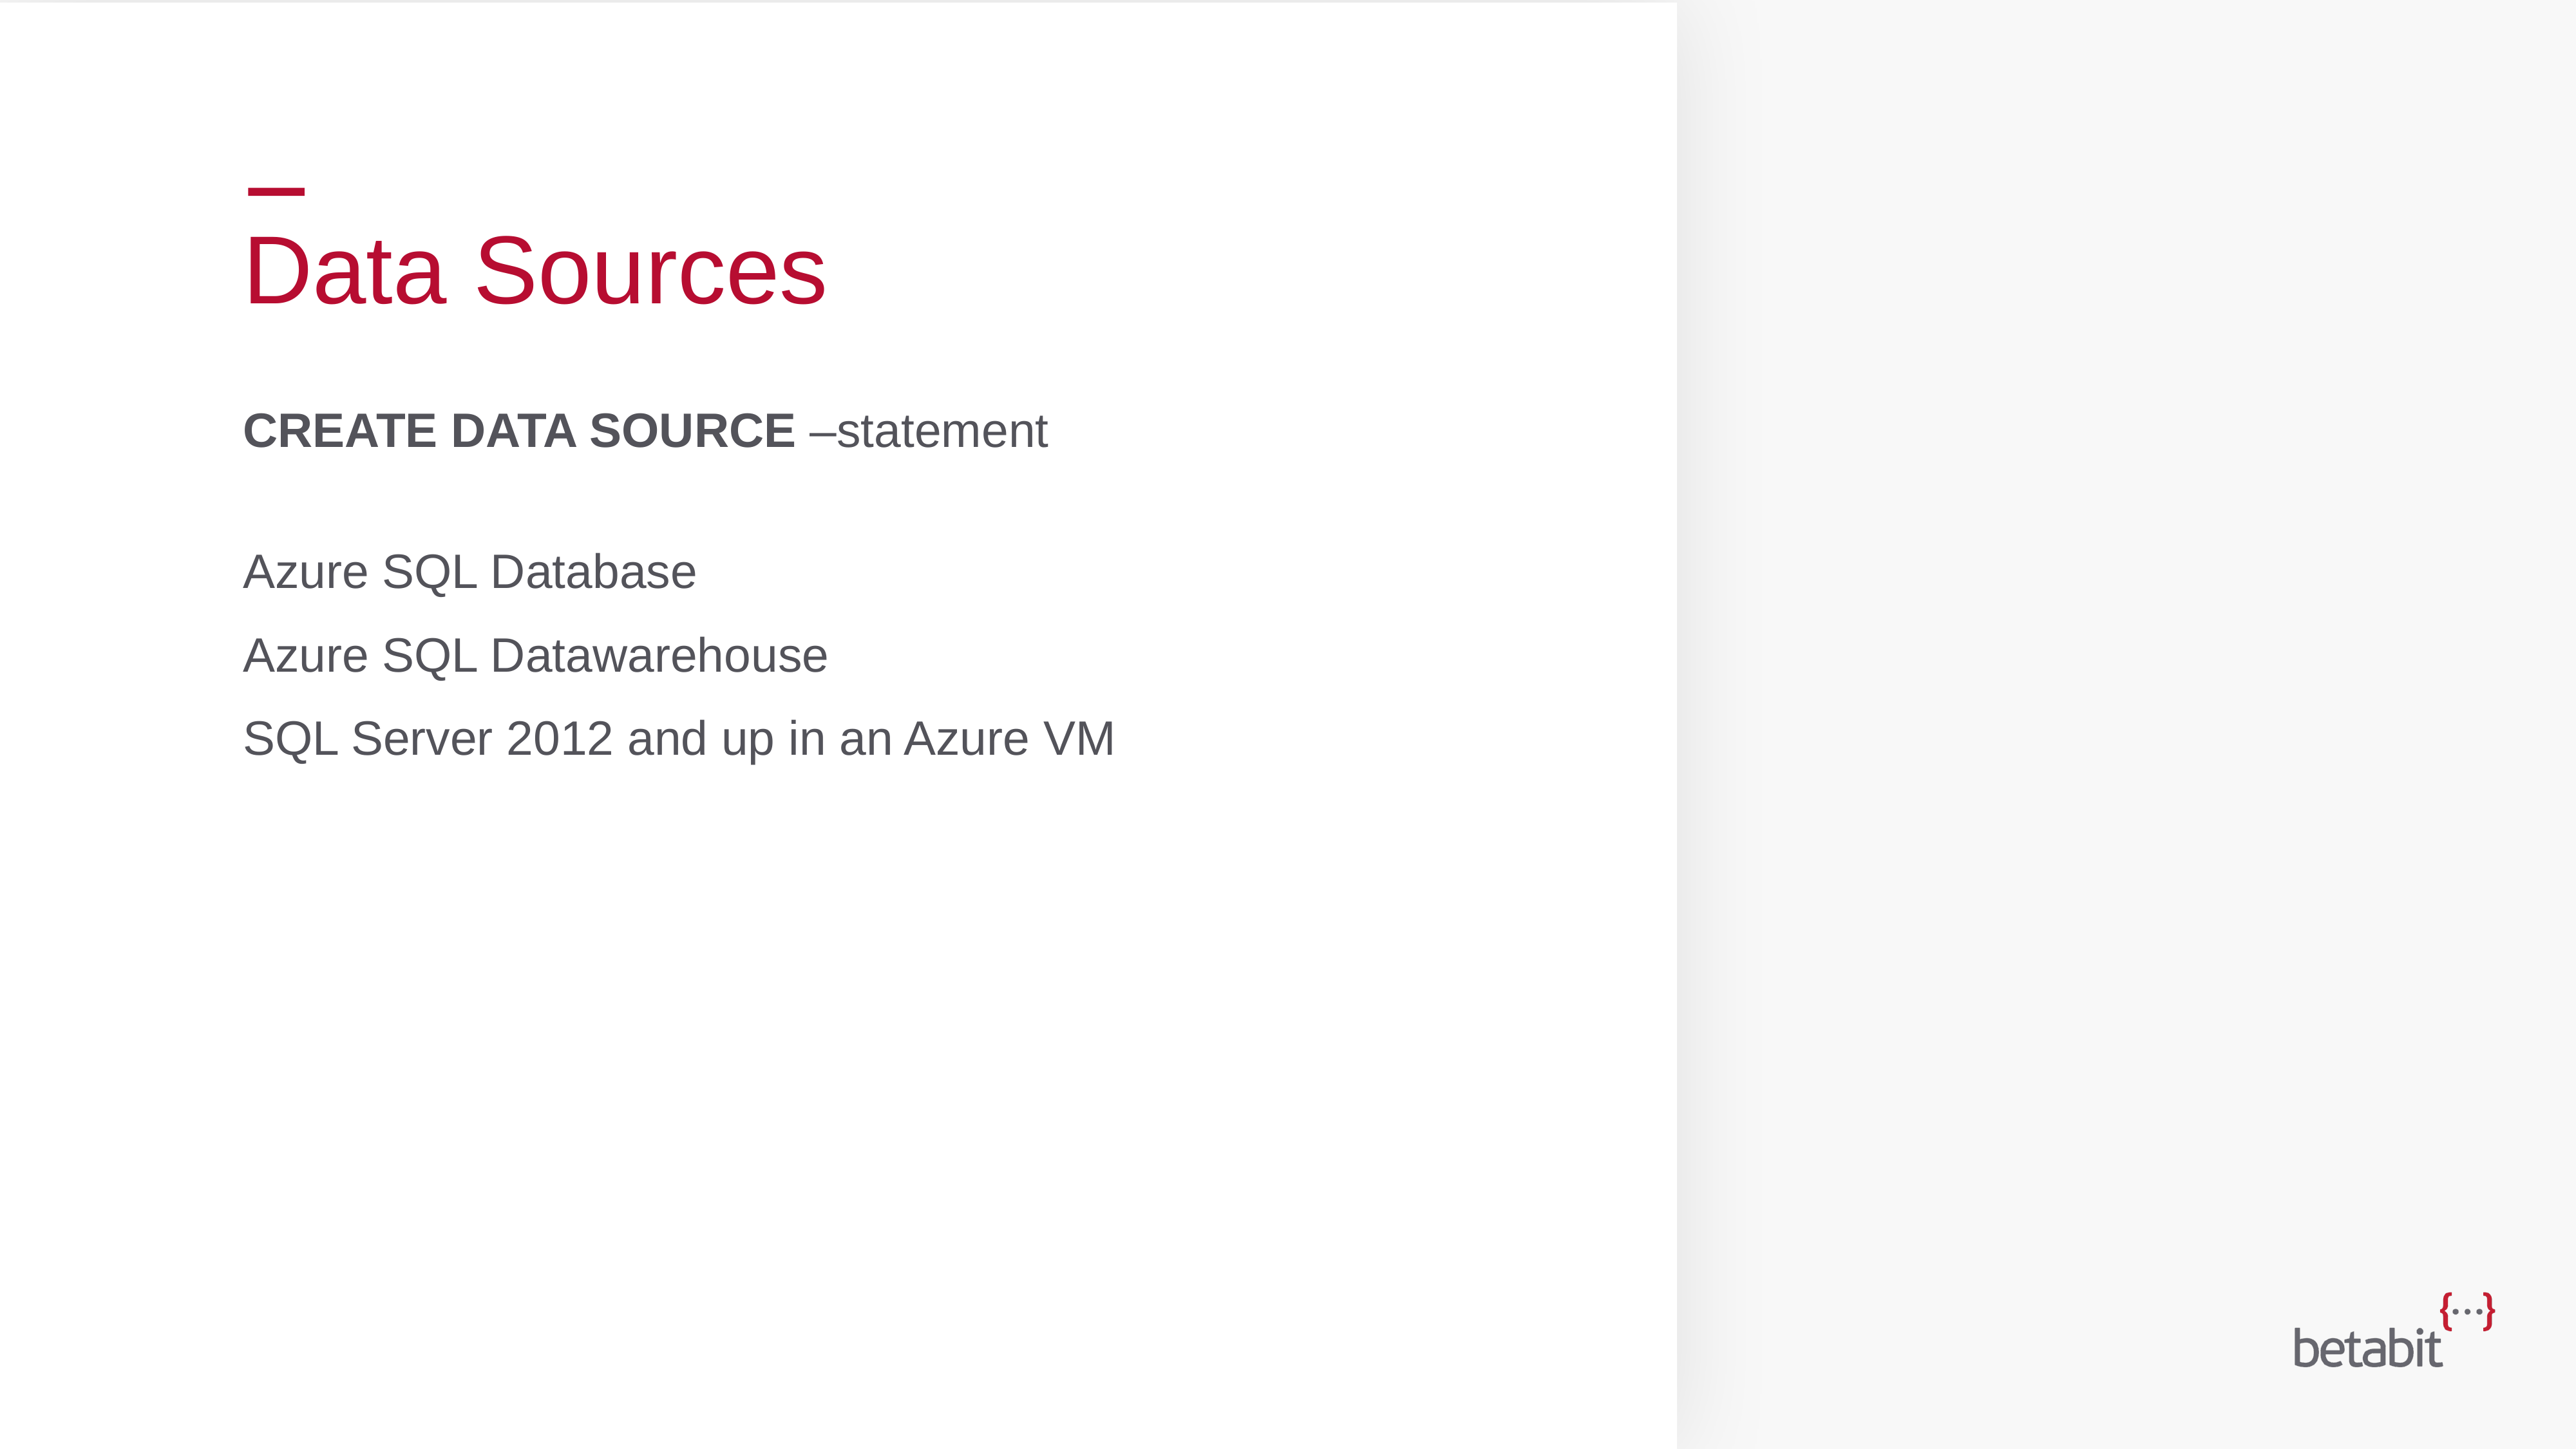

# Data Sources
CREATE DATA SOURCE –statement
Azure SQL Database
Azure SQL Datawarehouse
SQL Server 2012 and up in an Azure VM